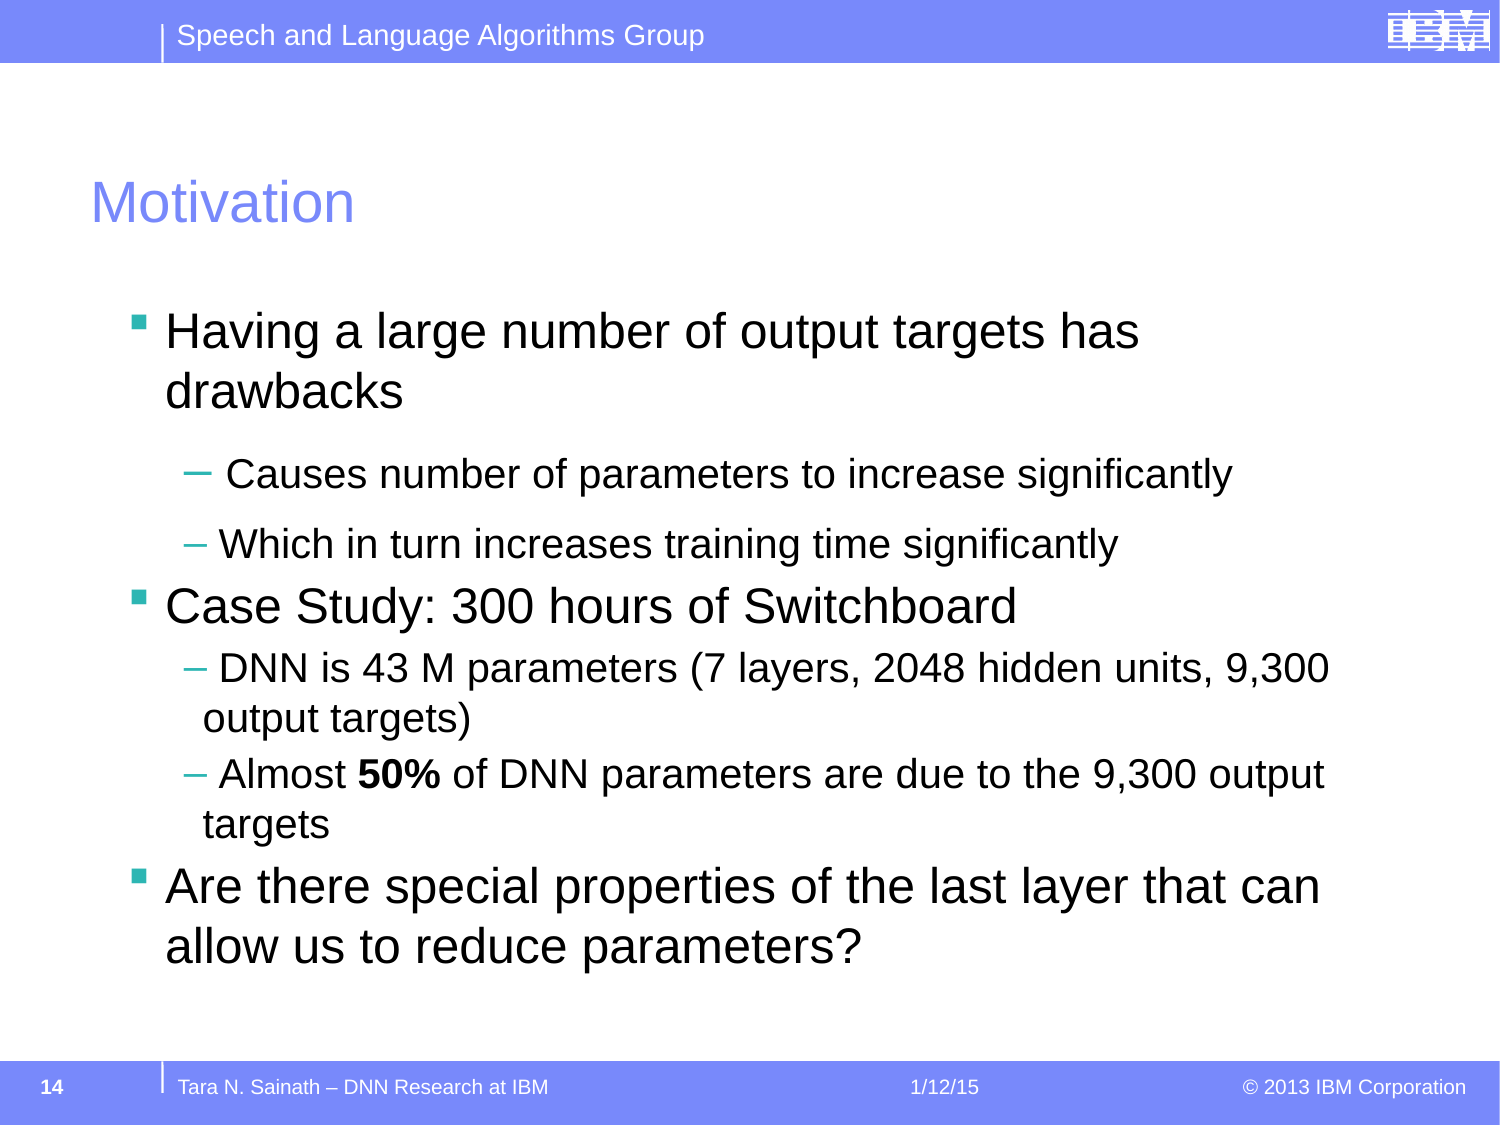

# Motivation
Having a large number of output targets has drawbacks
 Causes number of parameters to increase significantly
 Which in turn increases training time significantly
Case Study: 300 hours of Switchboard
 DNN is 43 M parameters (7 layers, 2048 hidden units, 9,300 output targets)
 Almost 50% of DNN parameters are due to the 9,300 output targets
Are there special properties of the last layer that can allow us to reduce parameters?

14
Tara N. Sainath – DNN Research at IBM
1/12/15